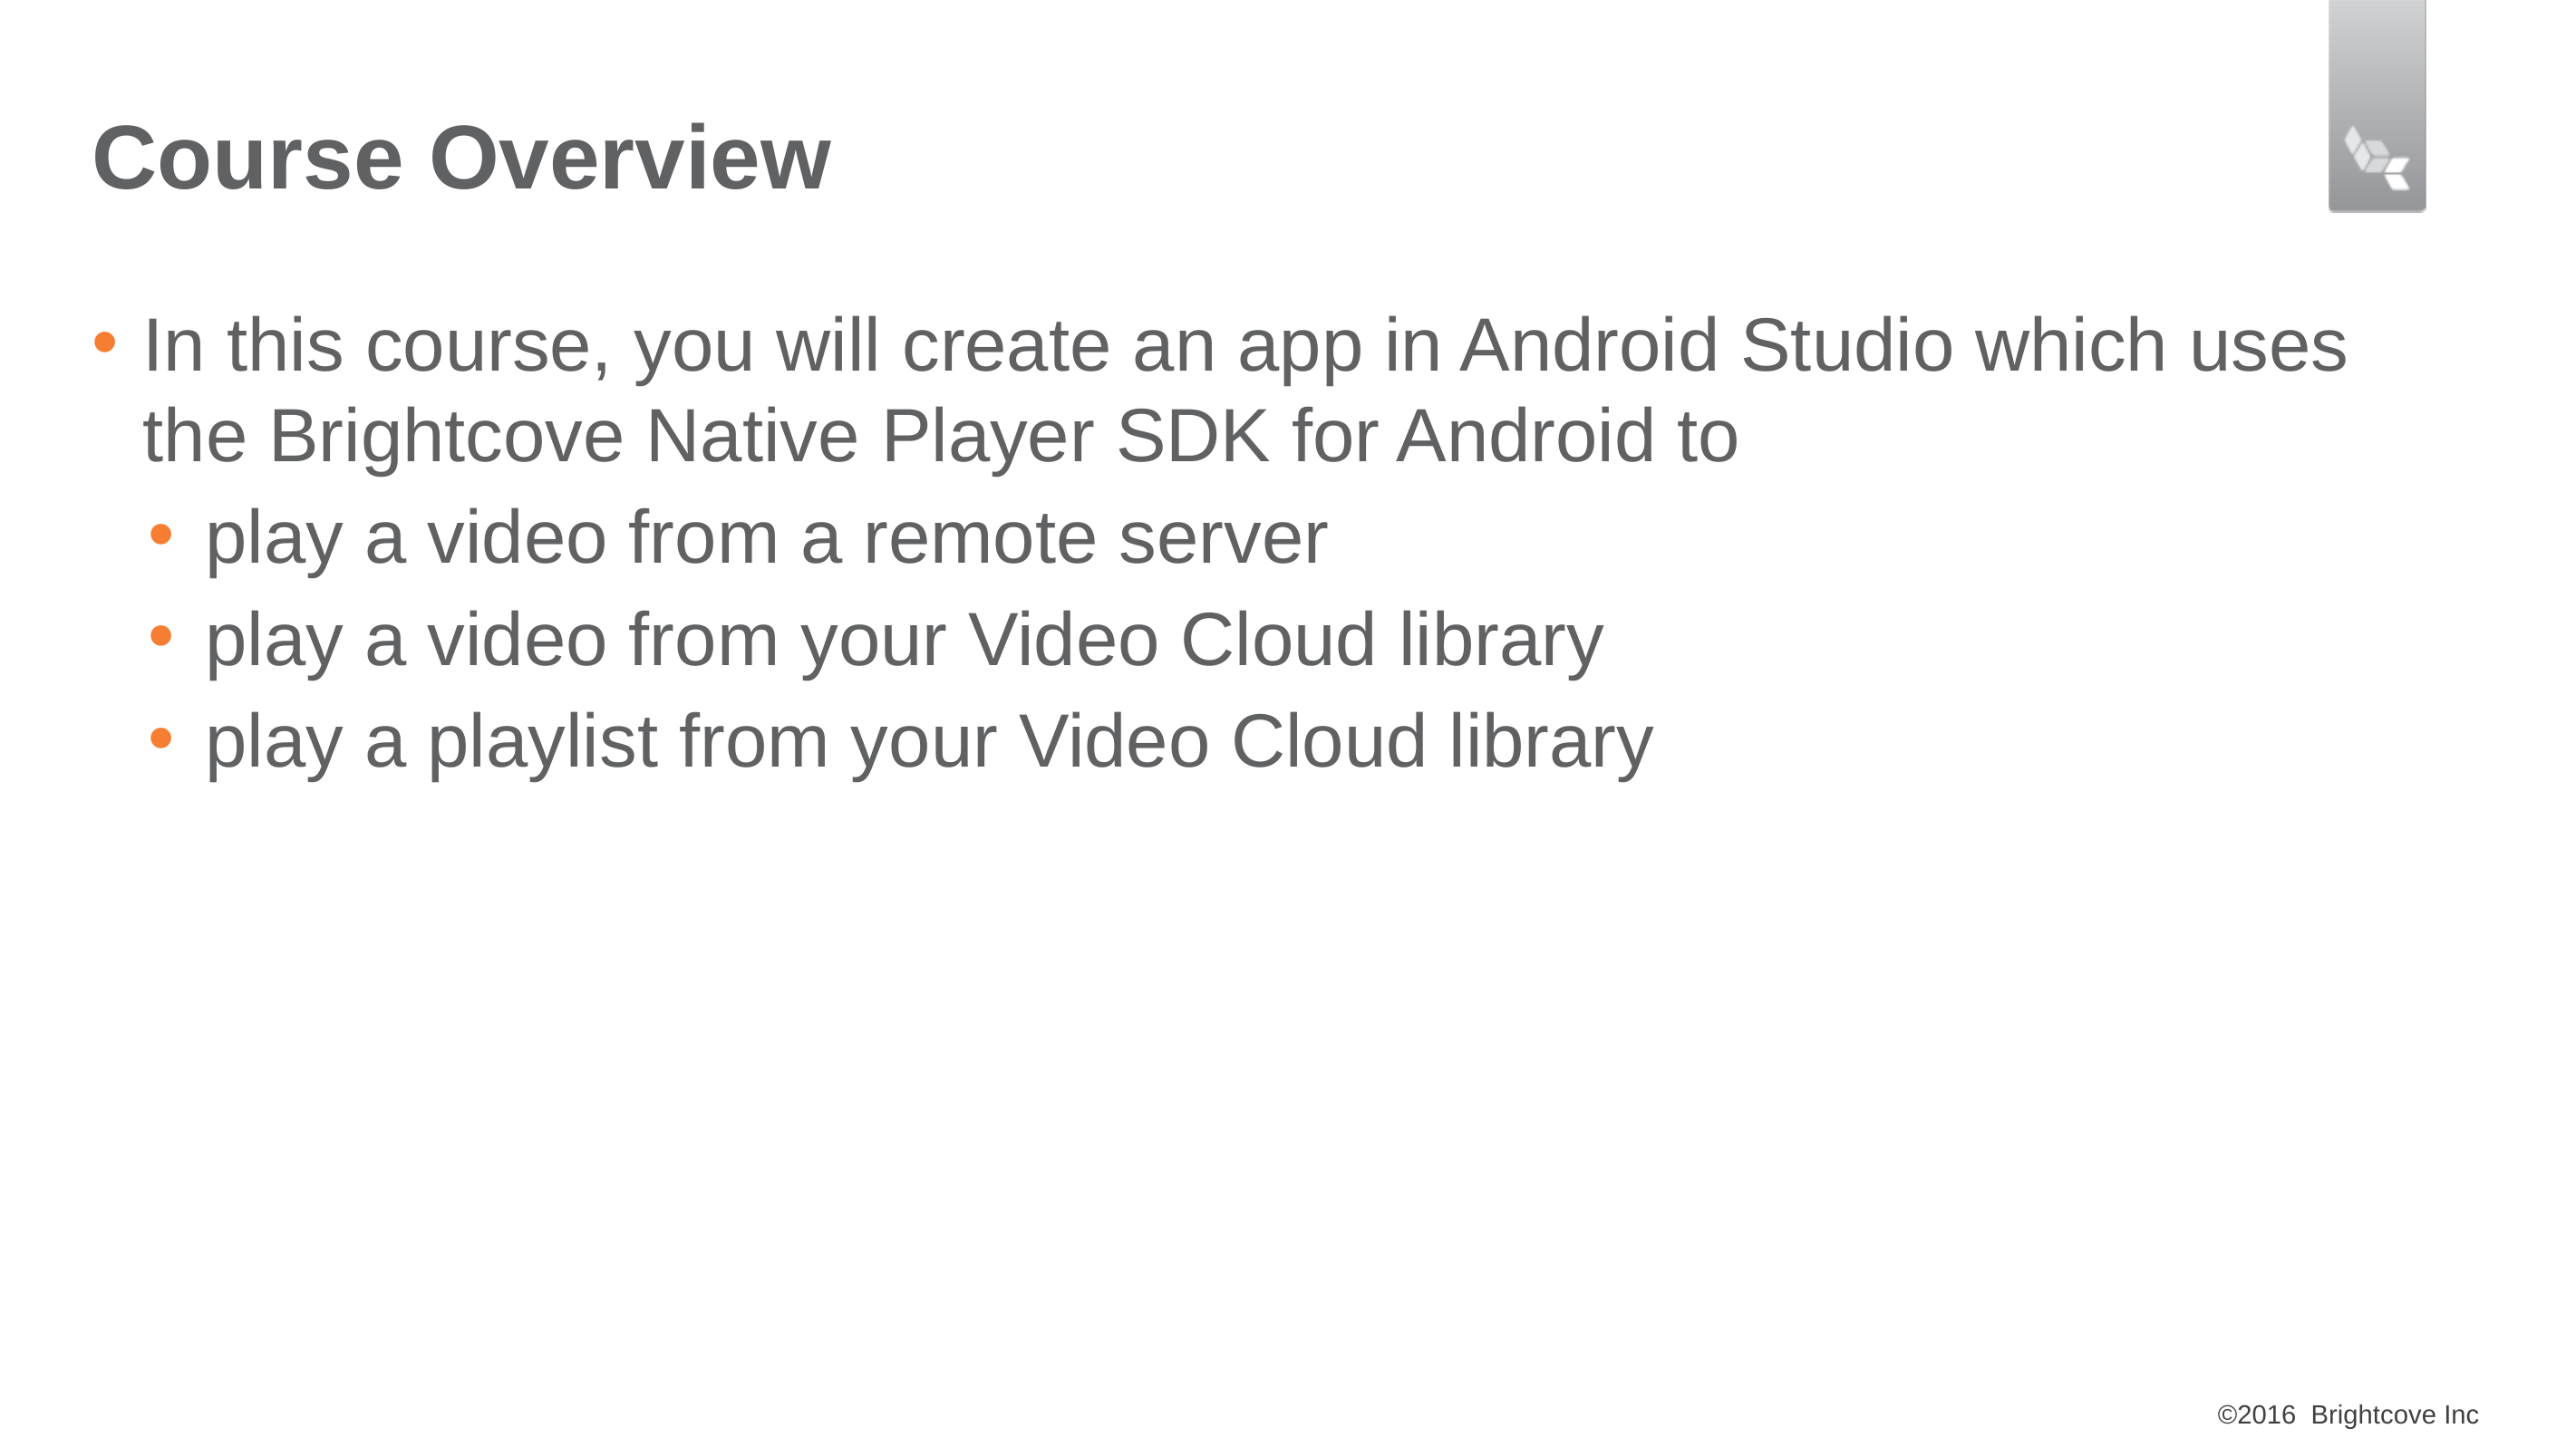

# Course Overview
In this course, you will create an app in Android Studio which uses the Brightcove Native Player SDK for Android to
play a video from a remote server
play a video from your Video Cloud library
play a playlist from your Video Cloud library
2